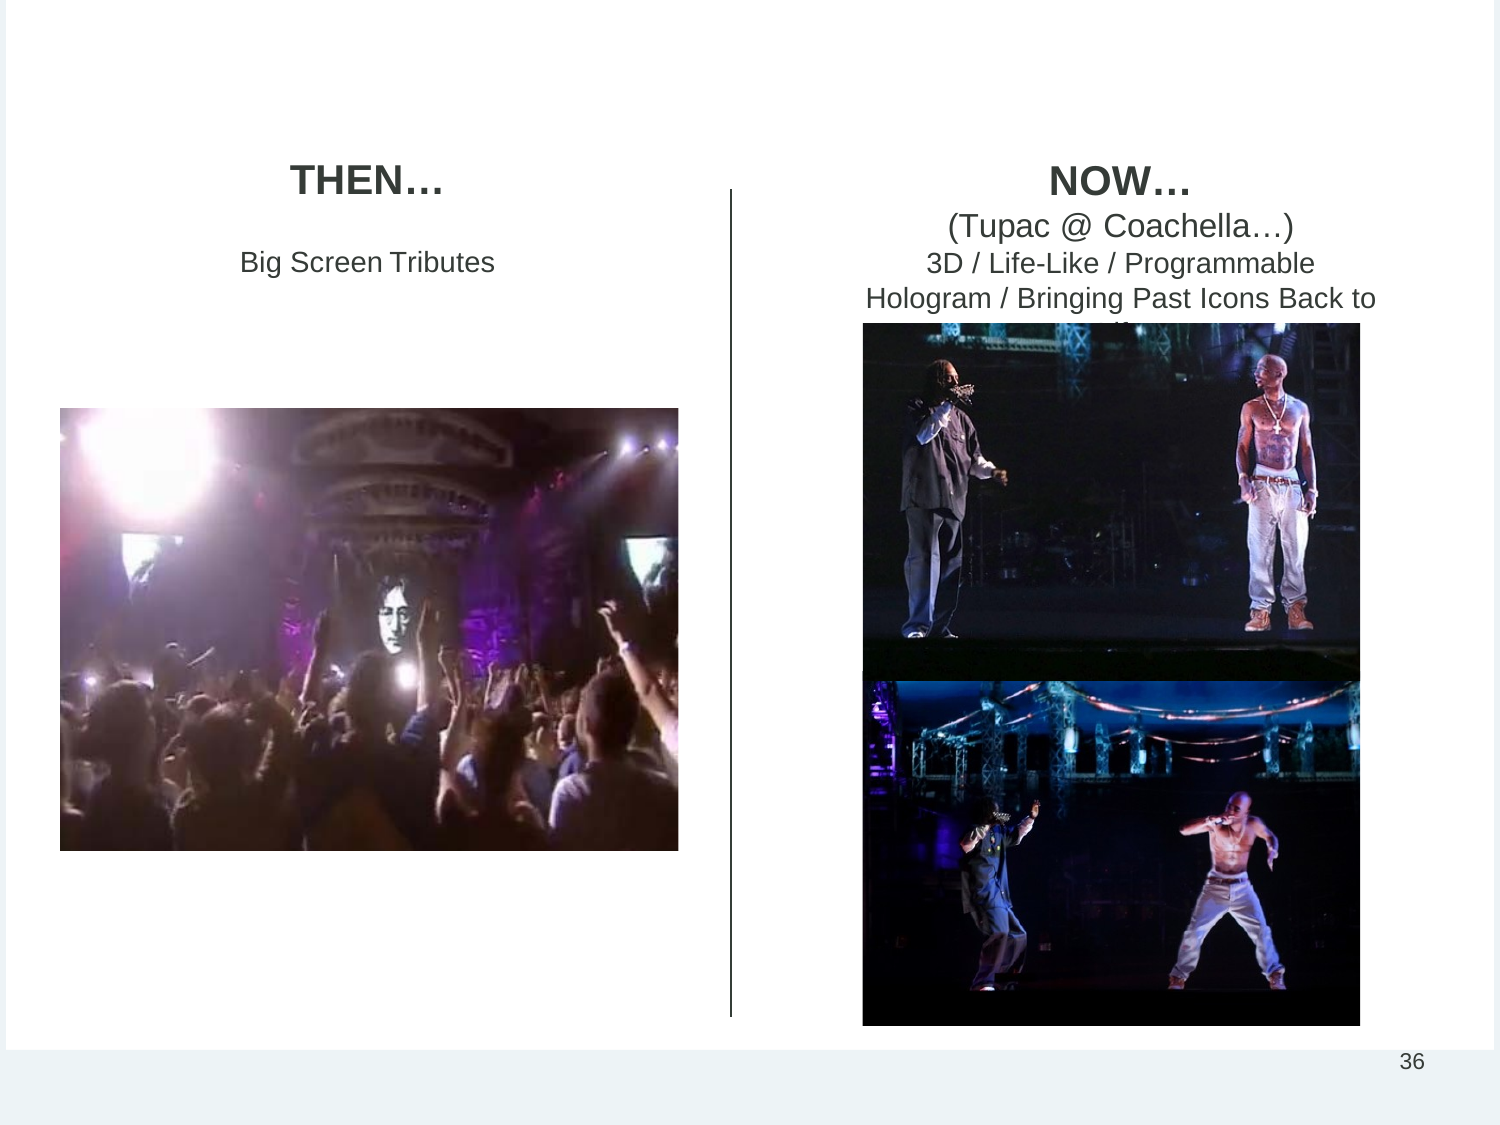

# Re-Imagination of Artists / Concerts…
THEN…

Big Screen Tributes
NOW…
(Tupac @ Coachella…)
3D / Life-Like / Programmable Hologram / Bringing Past Icons Back to Life

36